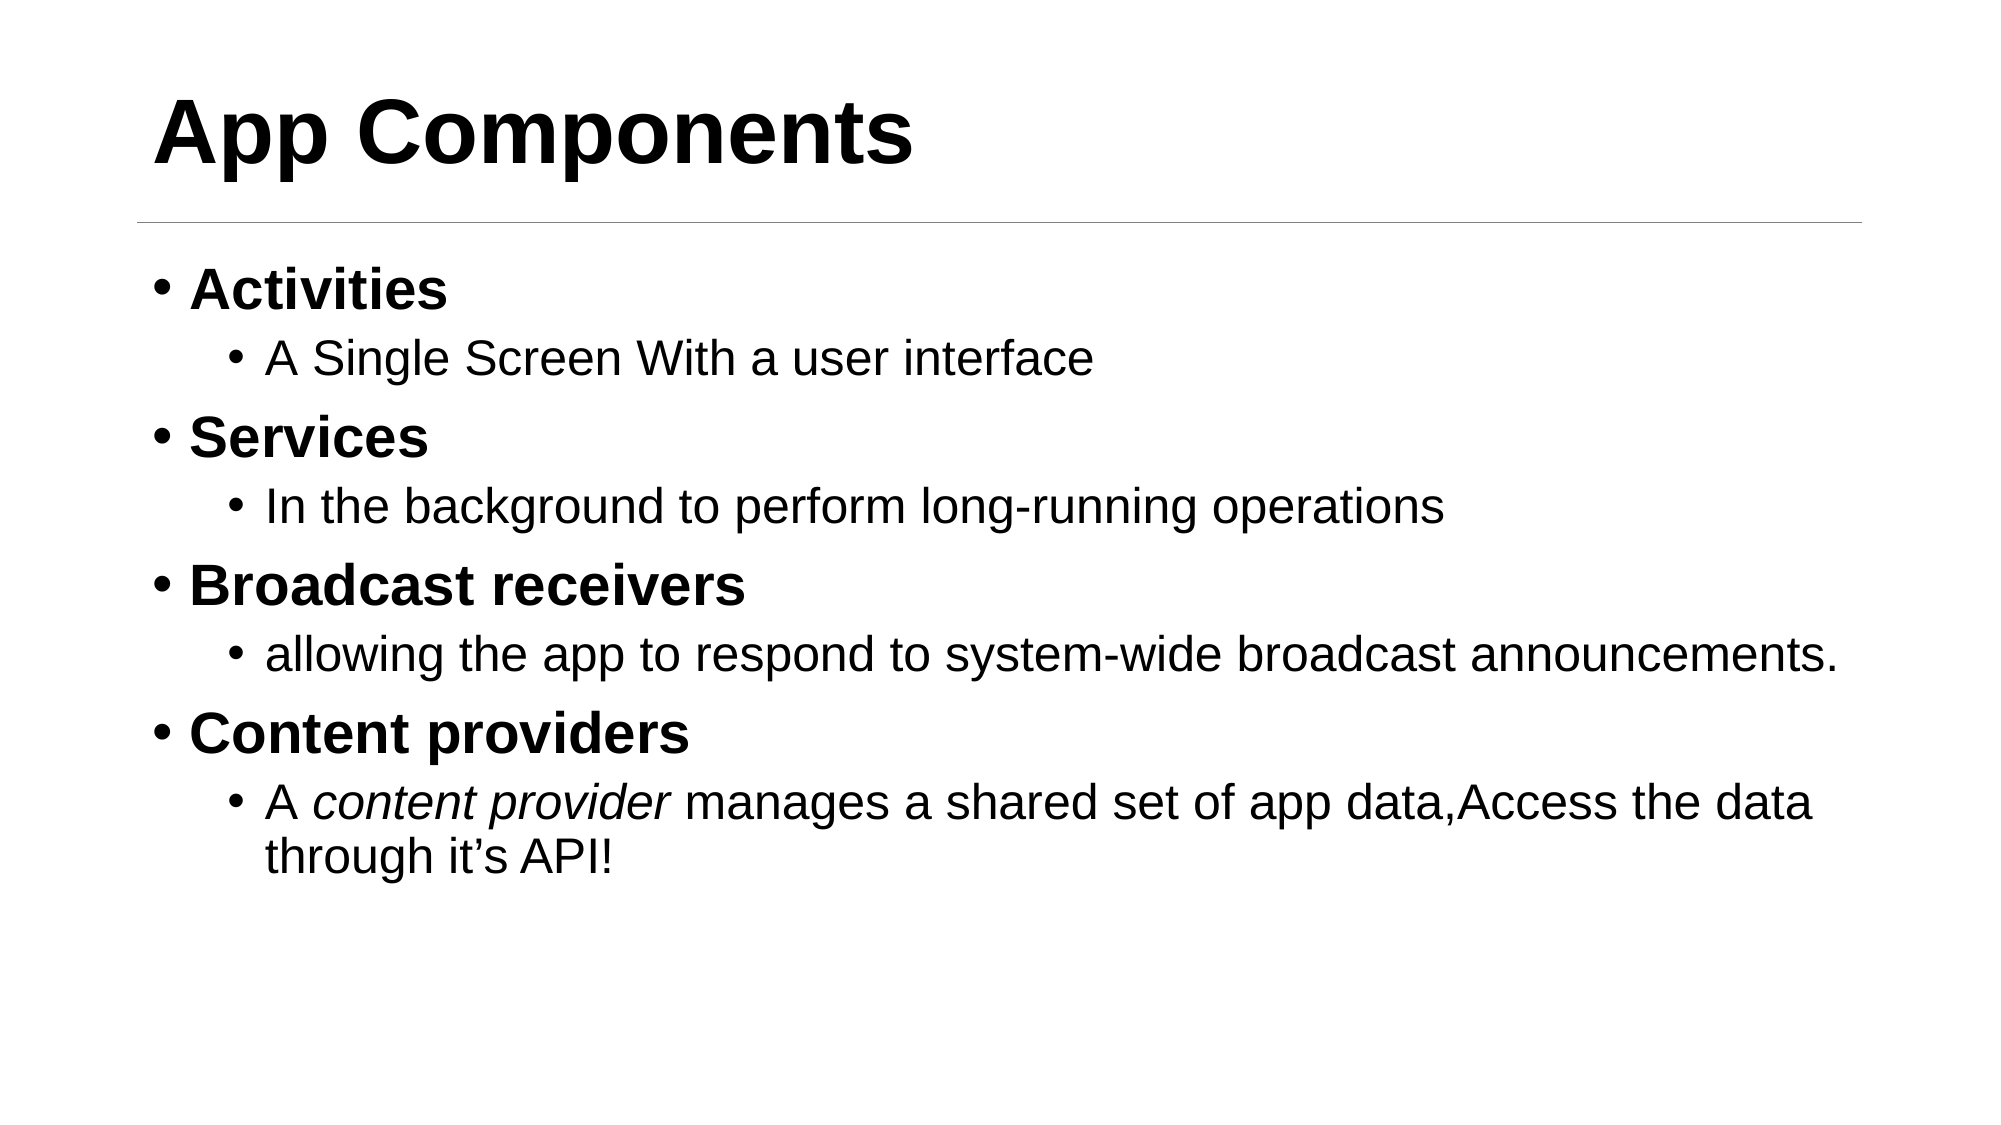

# App Components
Activities
A Single Screen With a user interface
Services
In the background to perform long-running operations
Broadcast receivers
allowing the app to respond to system-wide broadcast announcements.
Content providers
A content provider manages a shared set of app data,Access the data through it’s API!